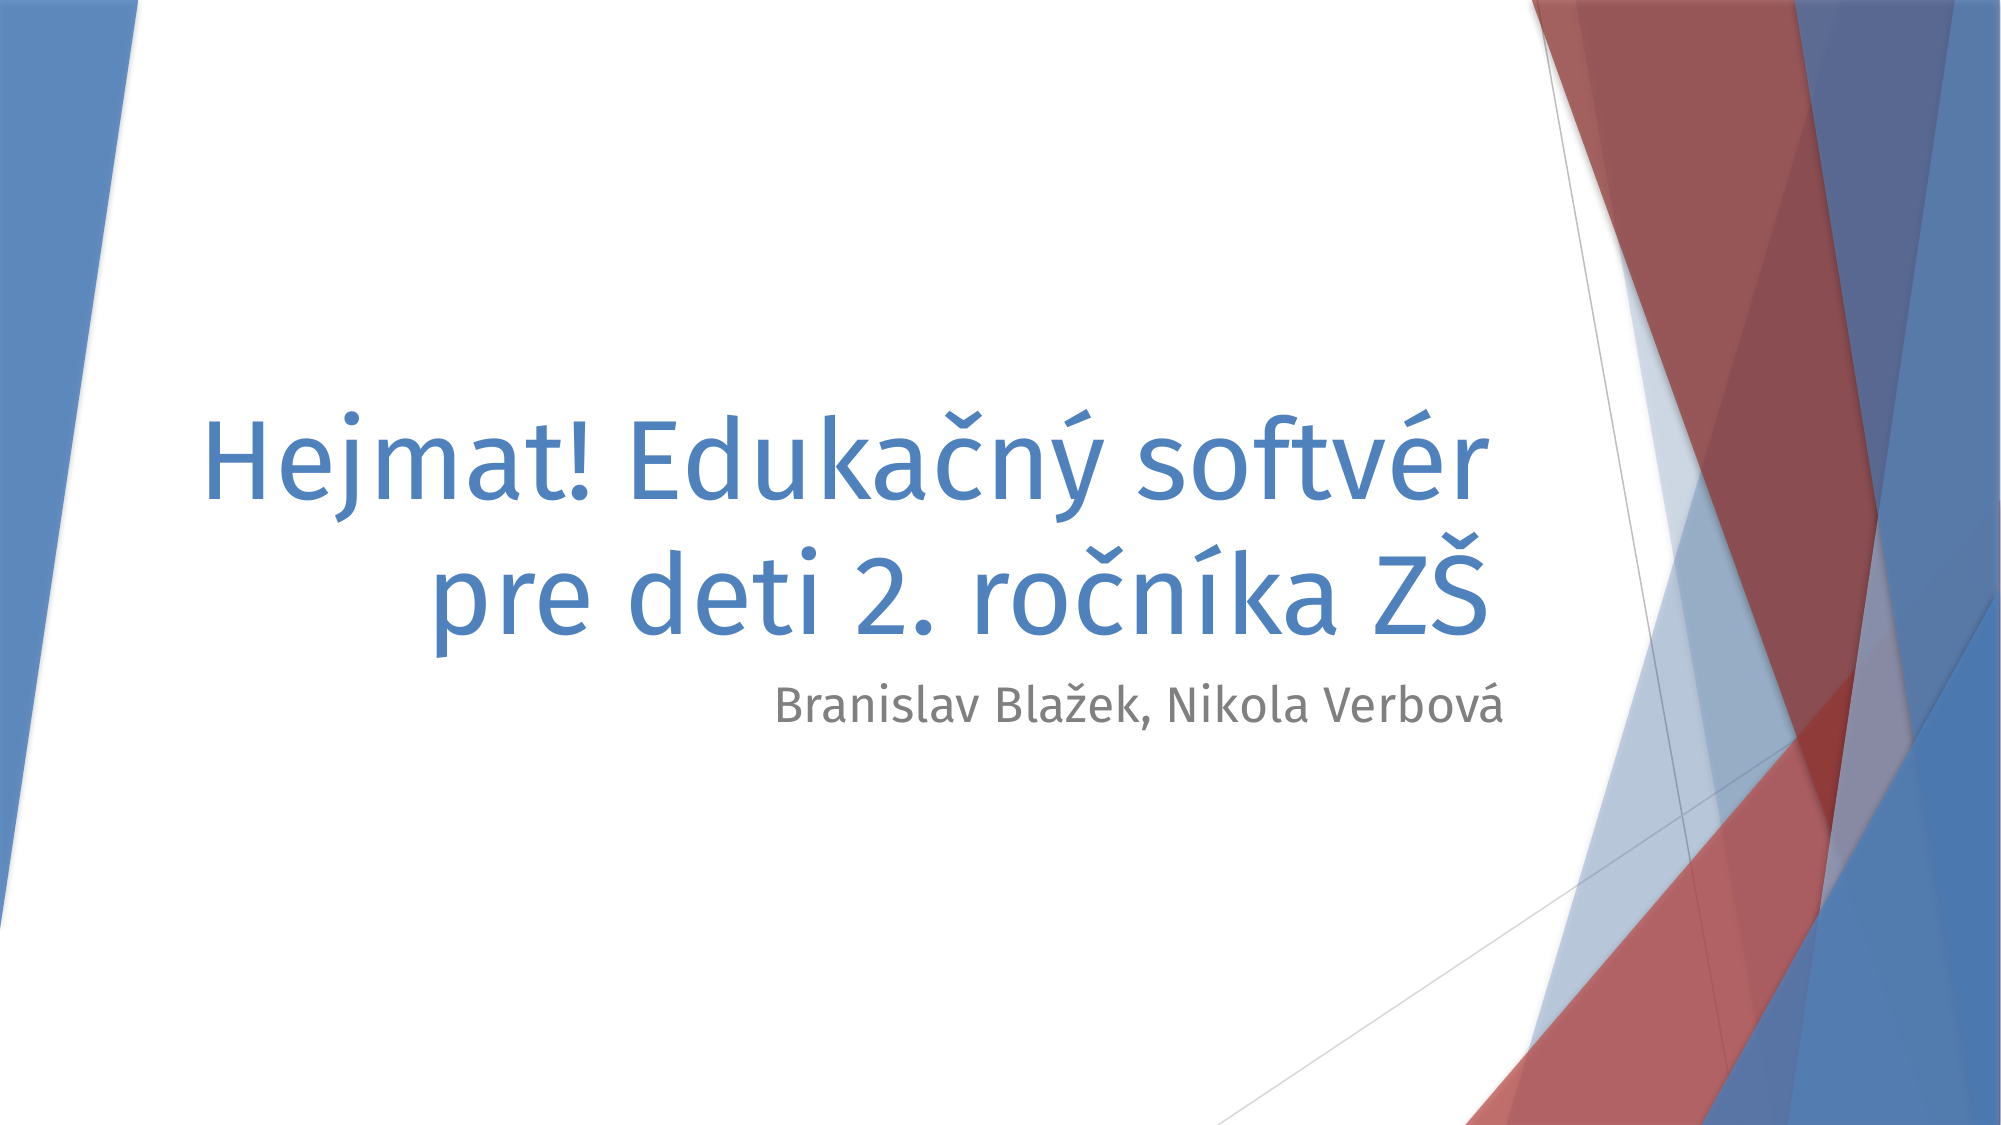

# Hejmat! Edukačný softvér pre deti 2. ročníka ZŠ
Branislav Blažek, Nikola Verbová